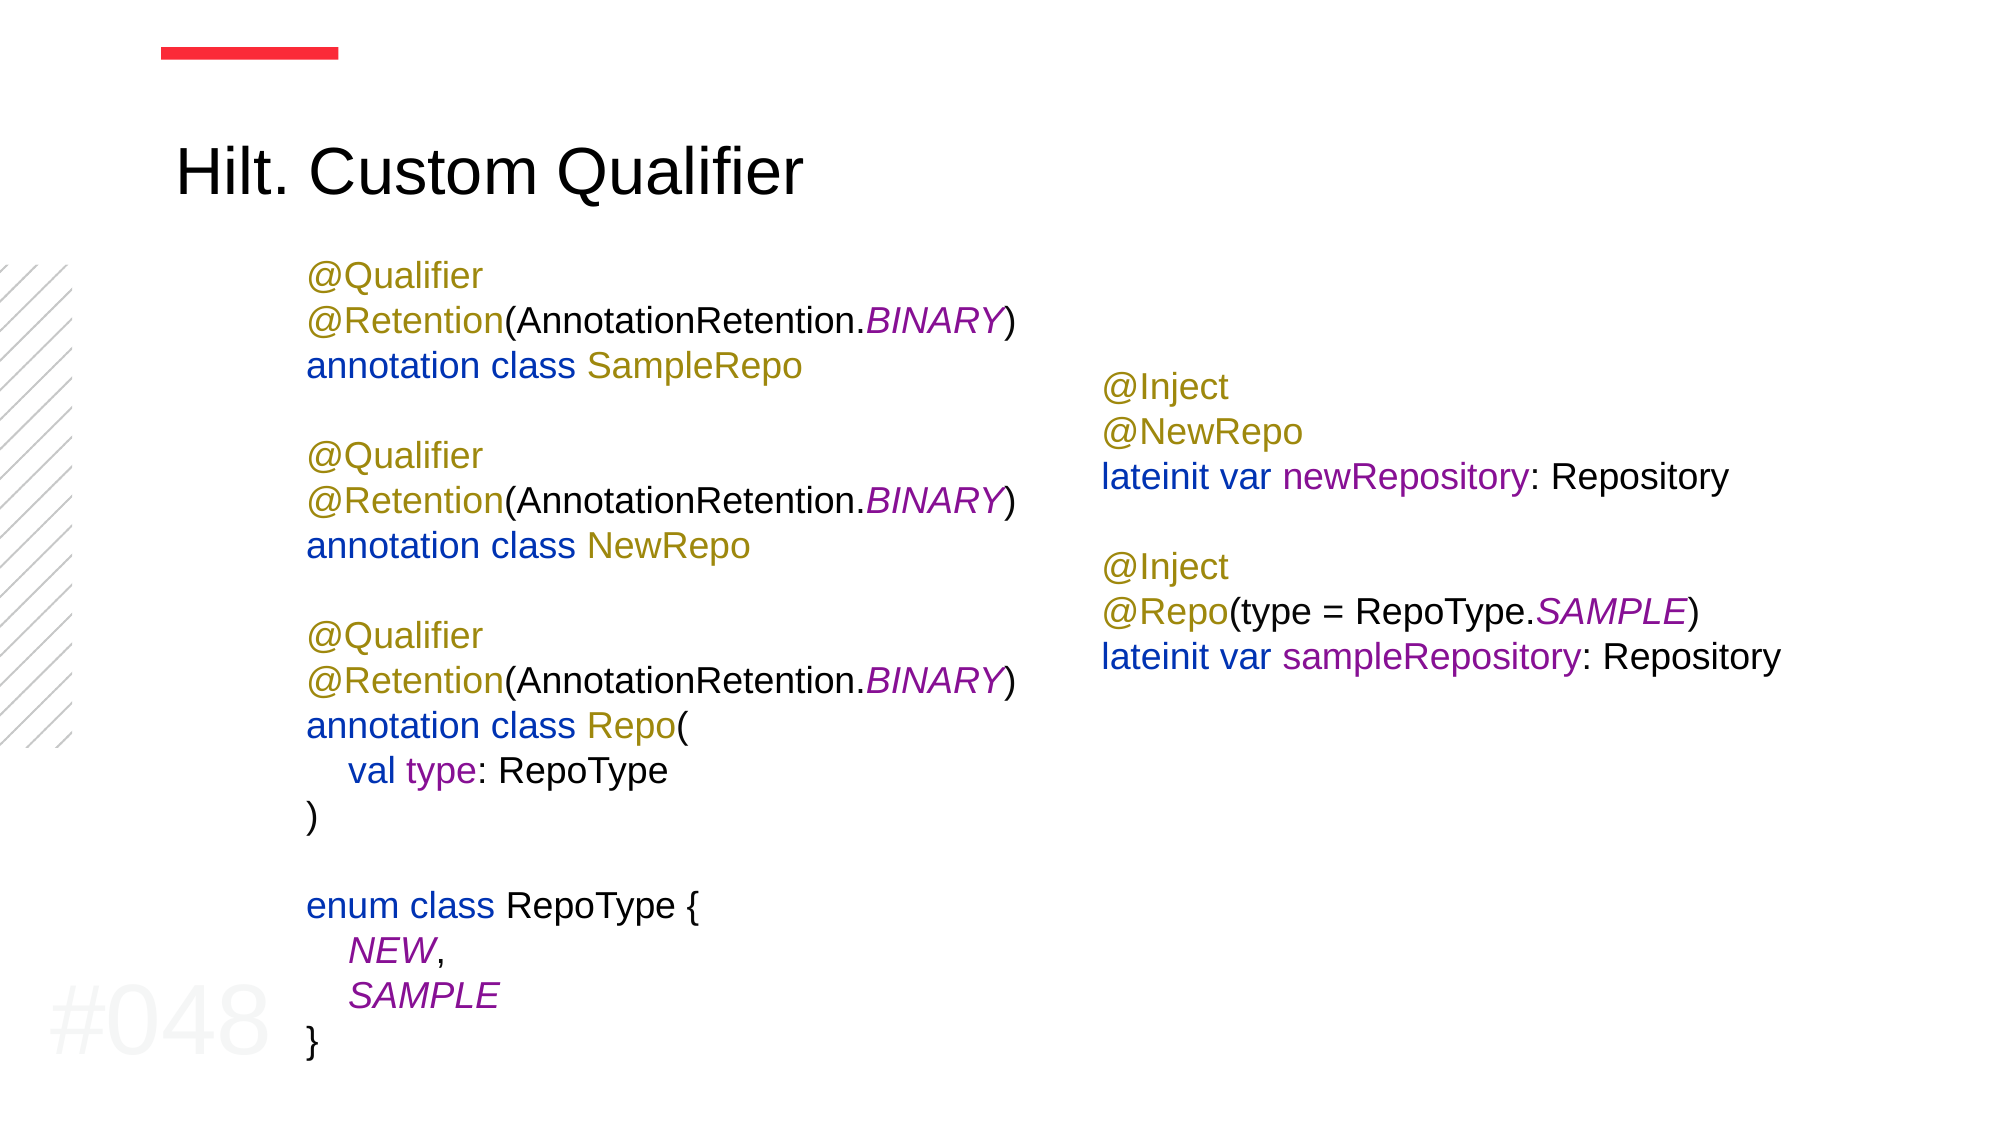

Hilt. Custom Qualifier
@Qualifier
@Retention(AnnotationRetention.BINARY)
annotation class SampleRepo
@Qualifier
@Retention(AnnotationRetention.BINARY)
annotation class NewRepo
@Qualifier
@Retention(AnnotationRetention.BINARY)
annotation class Repo(
    val type: RepoType
)
enum class RepoType {
    NEW,
    SAMPLE
}
@Inject
@NewRepo
lateinit var newRepository: Repository
@Inject
@Repo(type = RepoType.SAMPLE)
lateinit var sampleRepository: Repository

#048